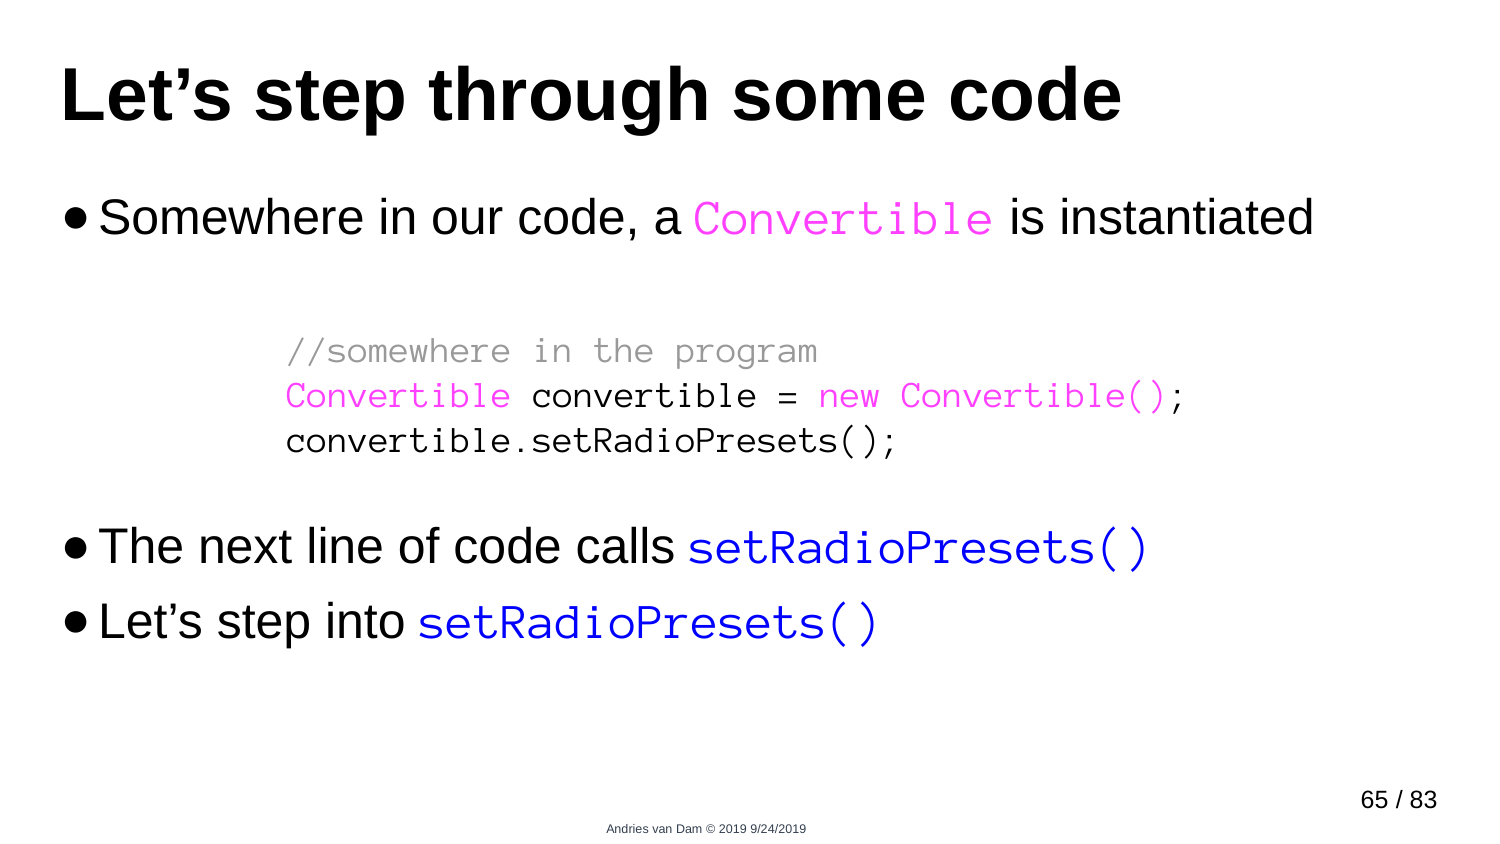

# Let’s step through some code
Somewhere in our code, a Convertible is instantiated

The next line of code calls setRadioPresets()
Let’s step into setRadioPresets()
//somewhere in the program
Convertible convertible = new Convertible();
convertible.setRadioPresets();